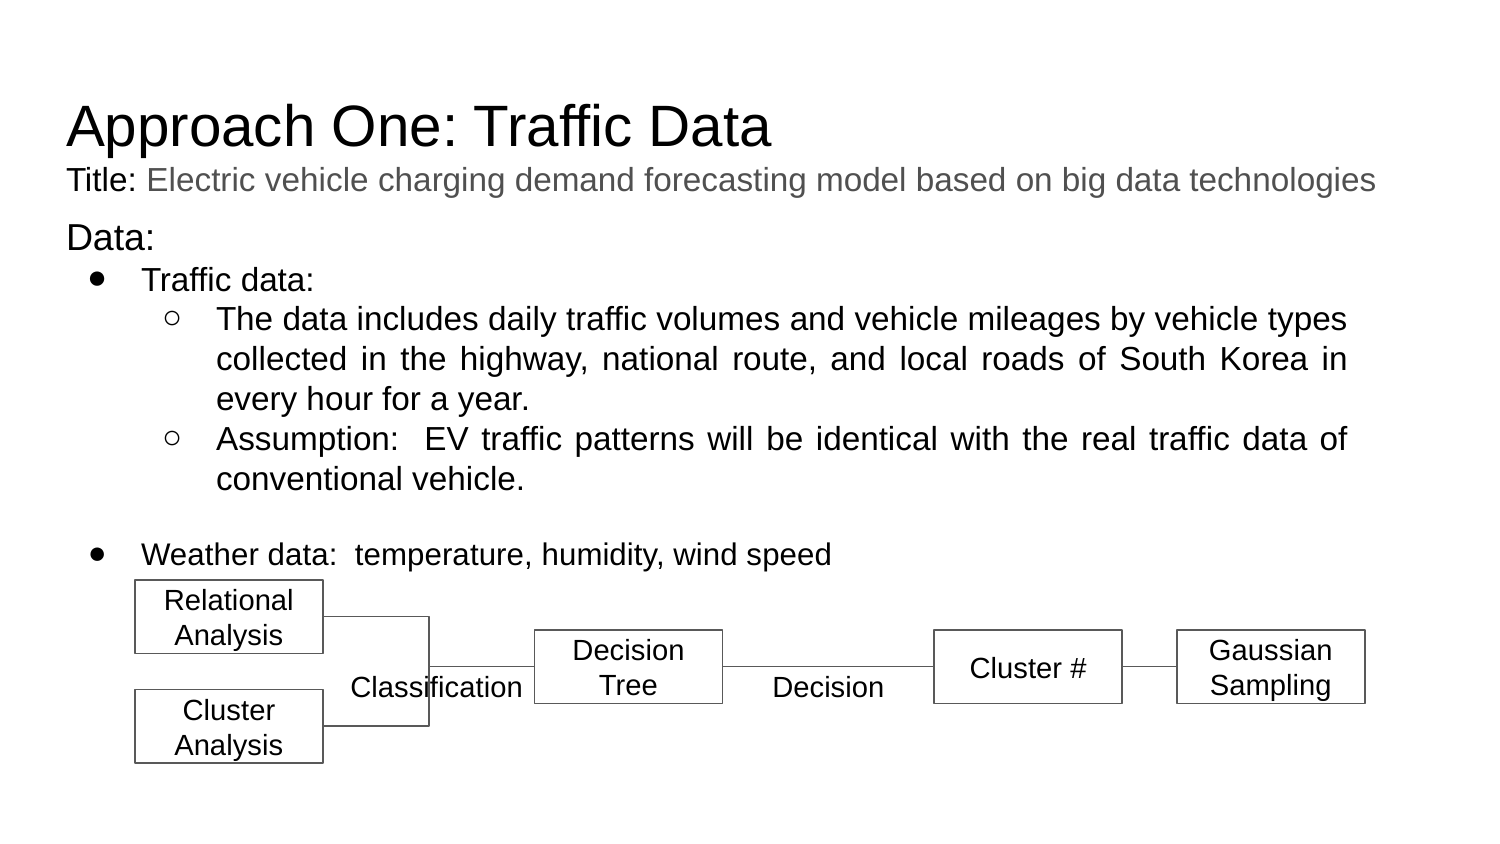

# Approach One: Traffic Data
Title: Electric vehicle charging demand forecasting model based on big data technologies

Data:
Traffic data:
The data includes daily traffic volumes and vehicle mileages by vehicle types collected in the highway, national route, and local roads of South Korea in every hour for a year.
Assumption:  EV traffic patterns will be identical with the real traffic data of conventional vehicle.

Weather data:  temperature, humidity, wind speed
Relational Analysis
Decision Tree
Cluster #
Gaussian Sampling
Classification
Decision
Cluster Analysis